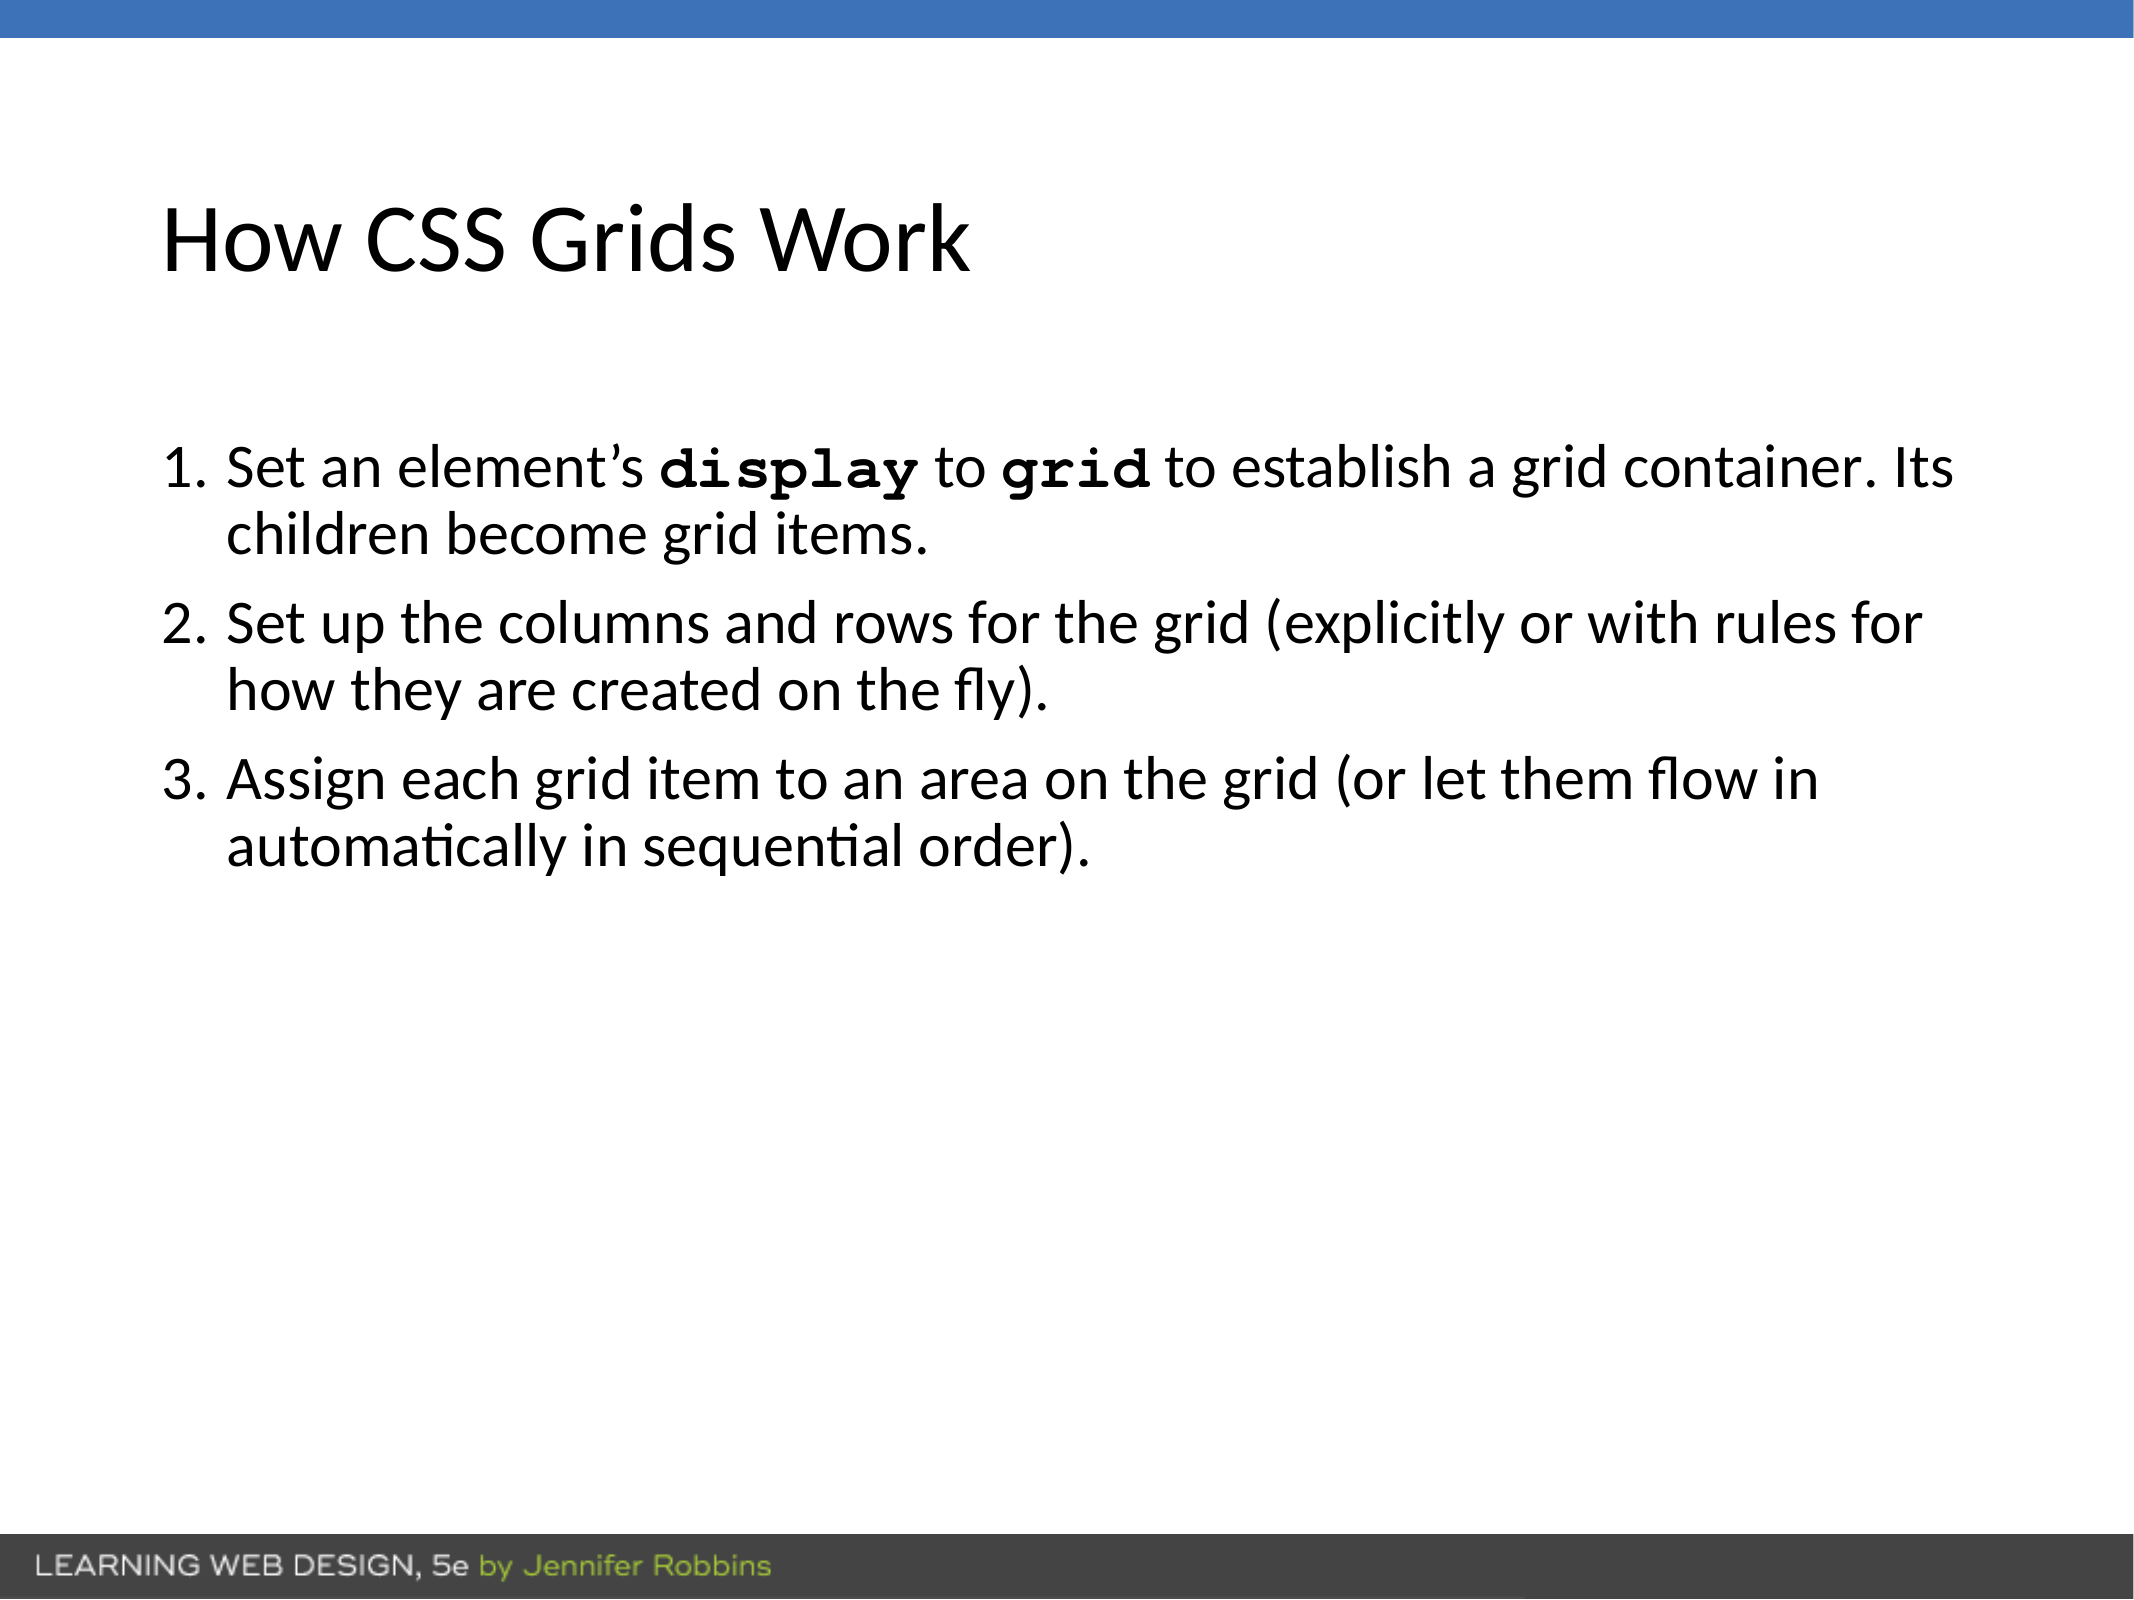

# How CSS Grids Work
Set an element’s display to grid to establish a grid container. Its children become grid items.
Set up the columns and rows for the grid (explicitly or with rules for how they are created on the fly).
Assign each grid item to an area on the grid (or let them flow in automatically in sequential order).